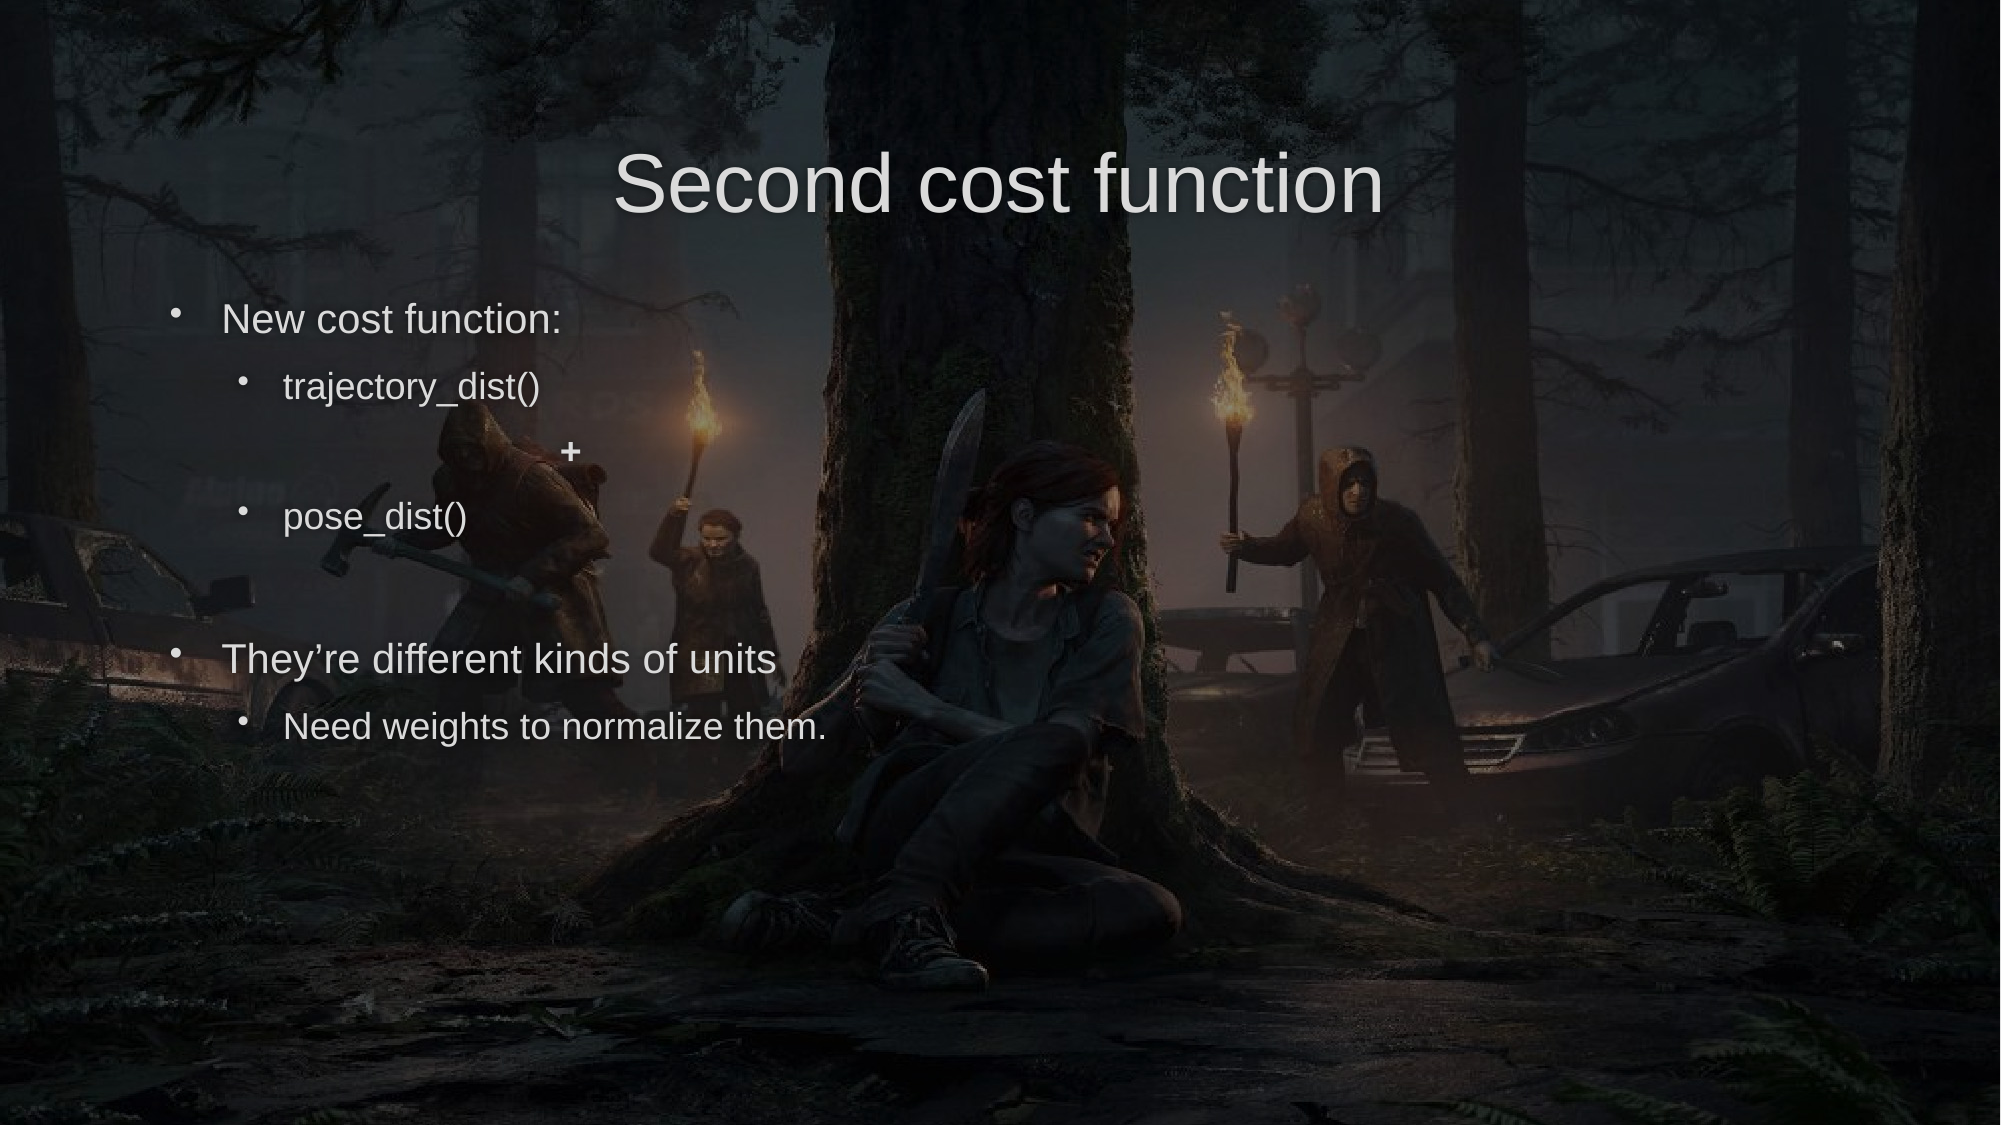

# Second cost function
New cost function:
trajectory_dist()
		  +
pose_dist()

They’re different kinds of units
Need weights to normalize them.